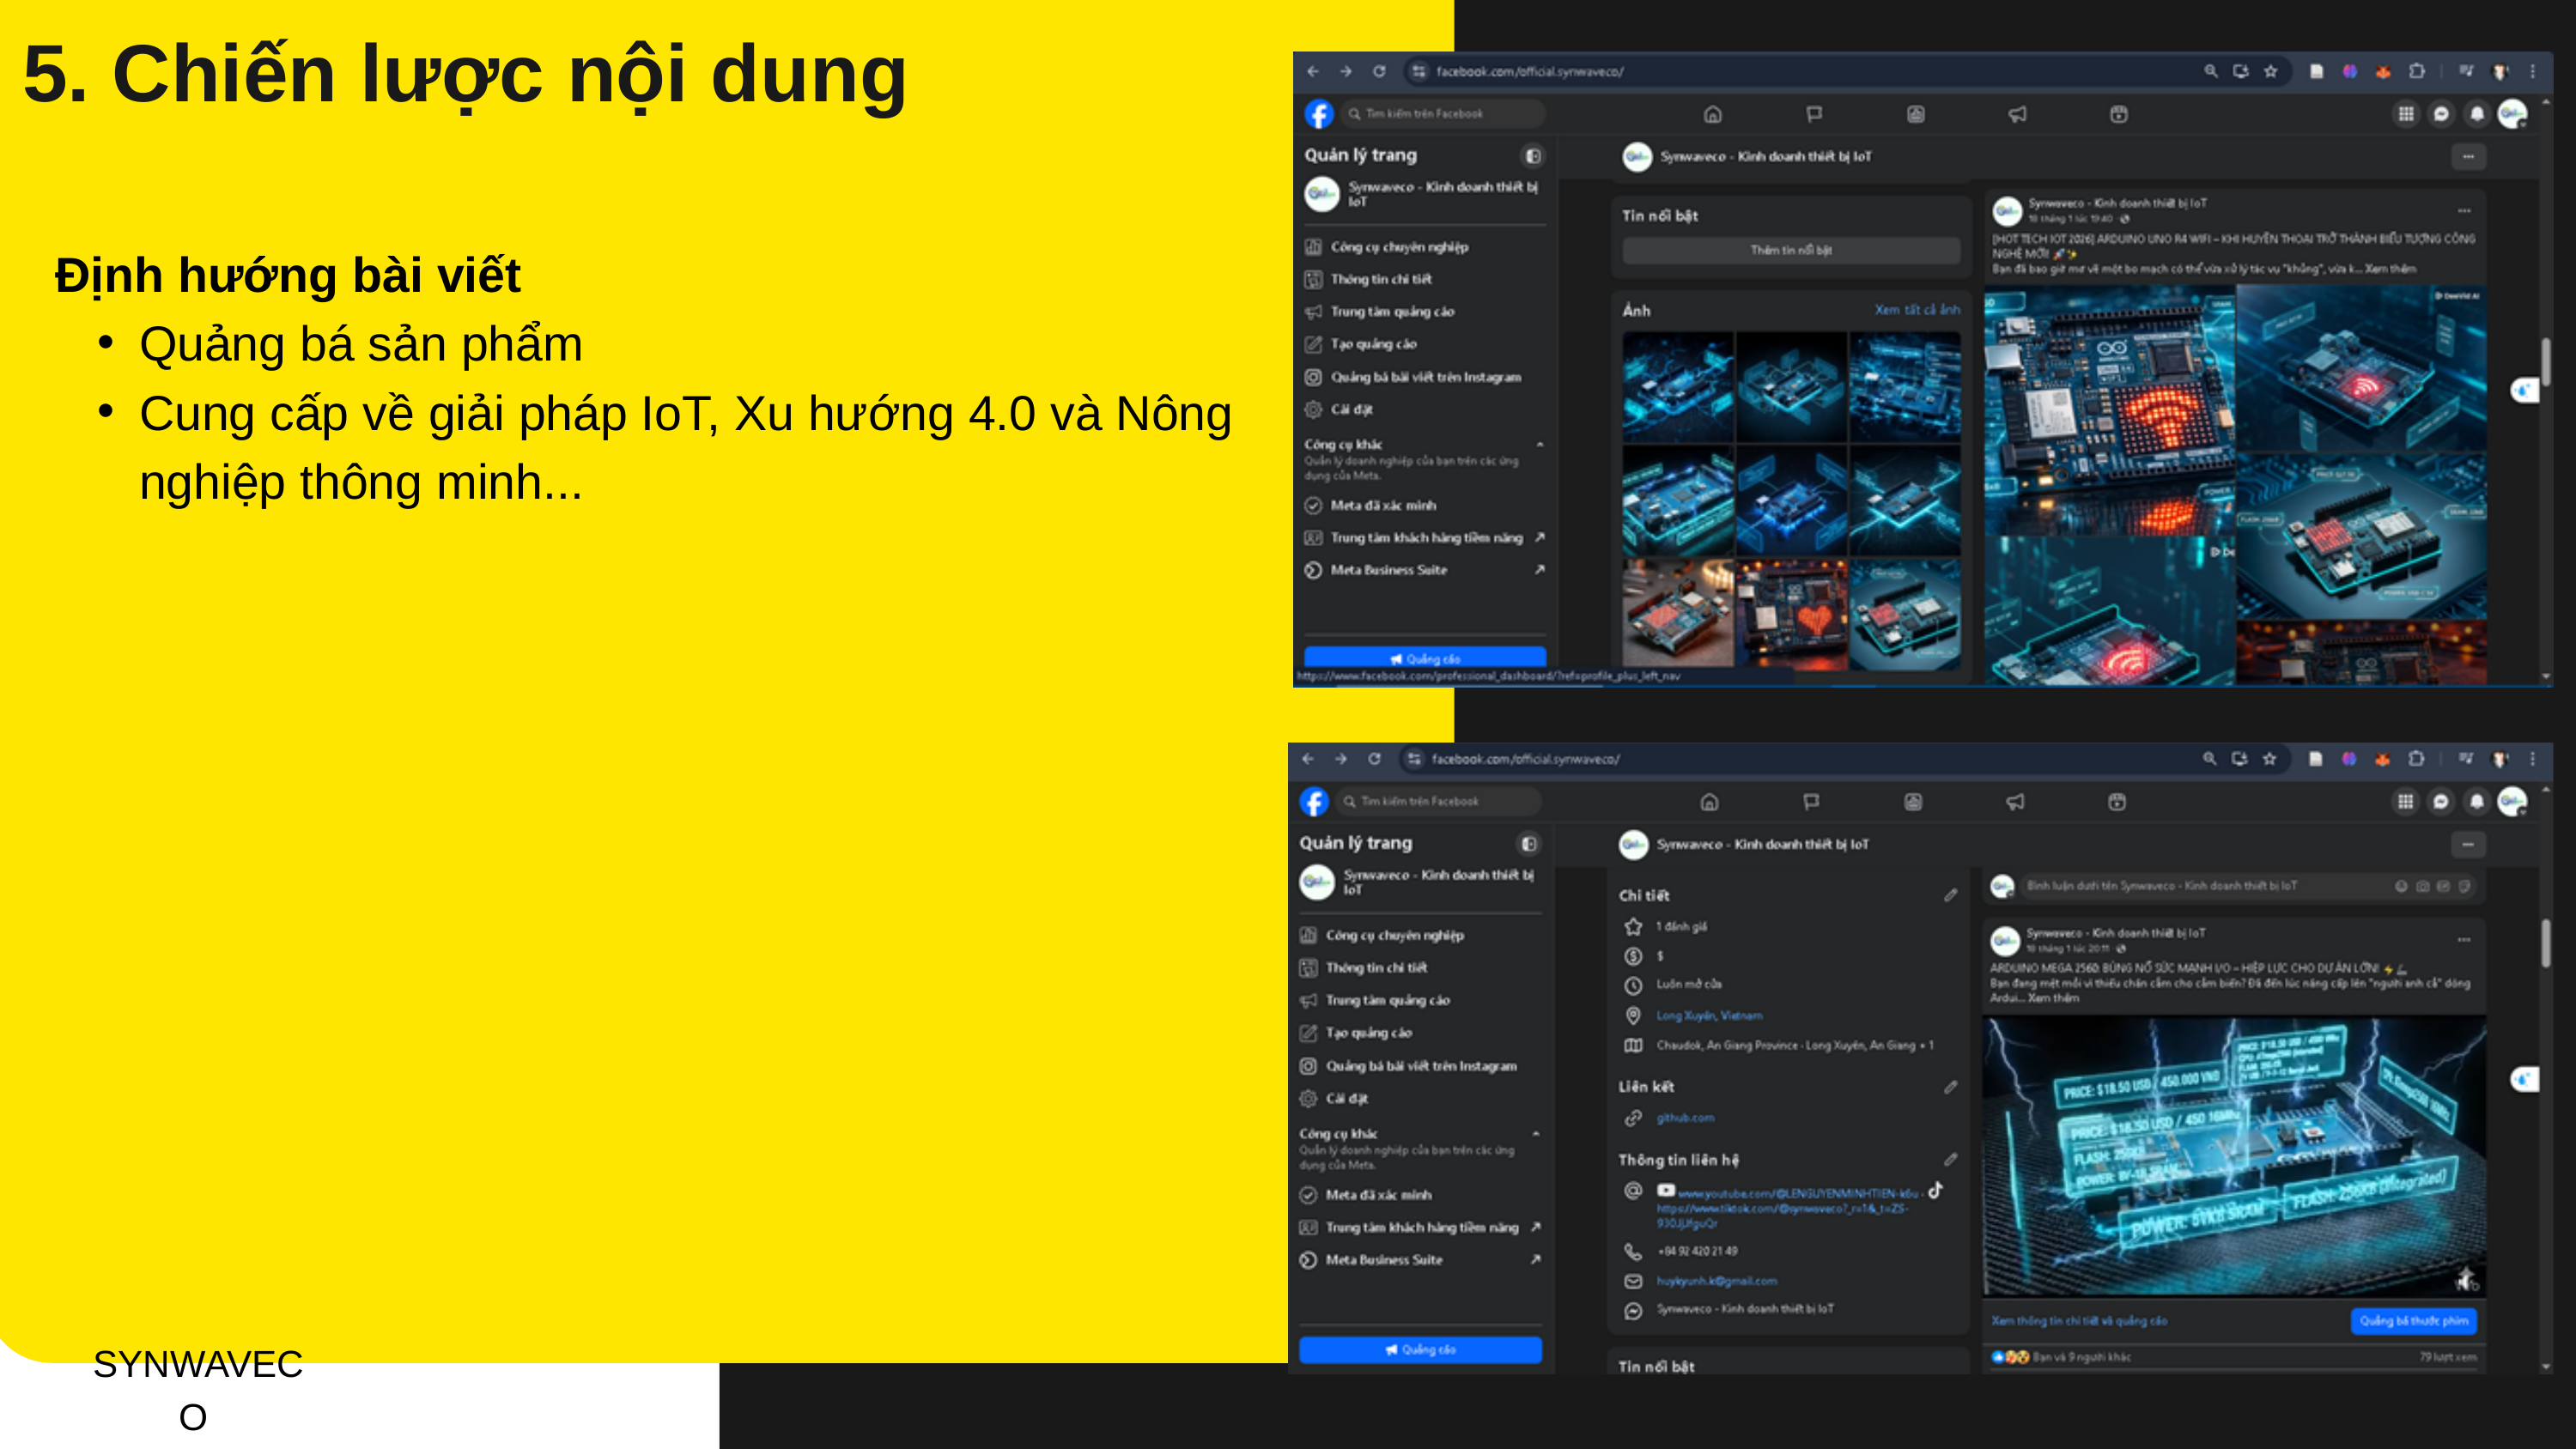

5. Chiến lược nội dung

Định hướng bài viết
Quảng bá sản phẩm
Cung cấp về giải pháp IoT, Xu hướng 4.0 và Nông nghiệp thông minh...

SYNWAVECO